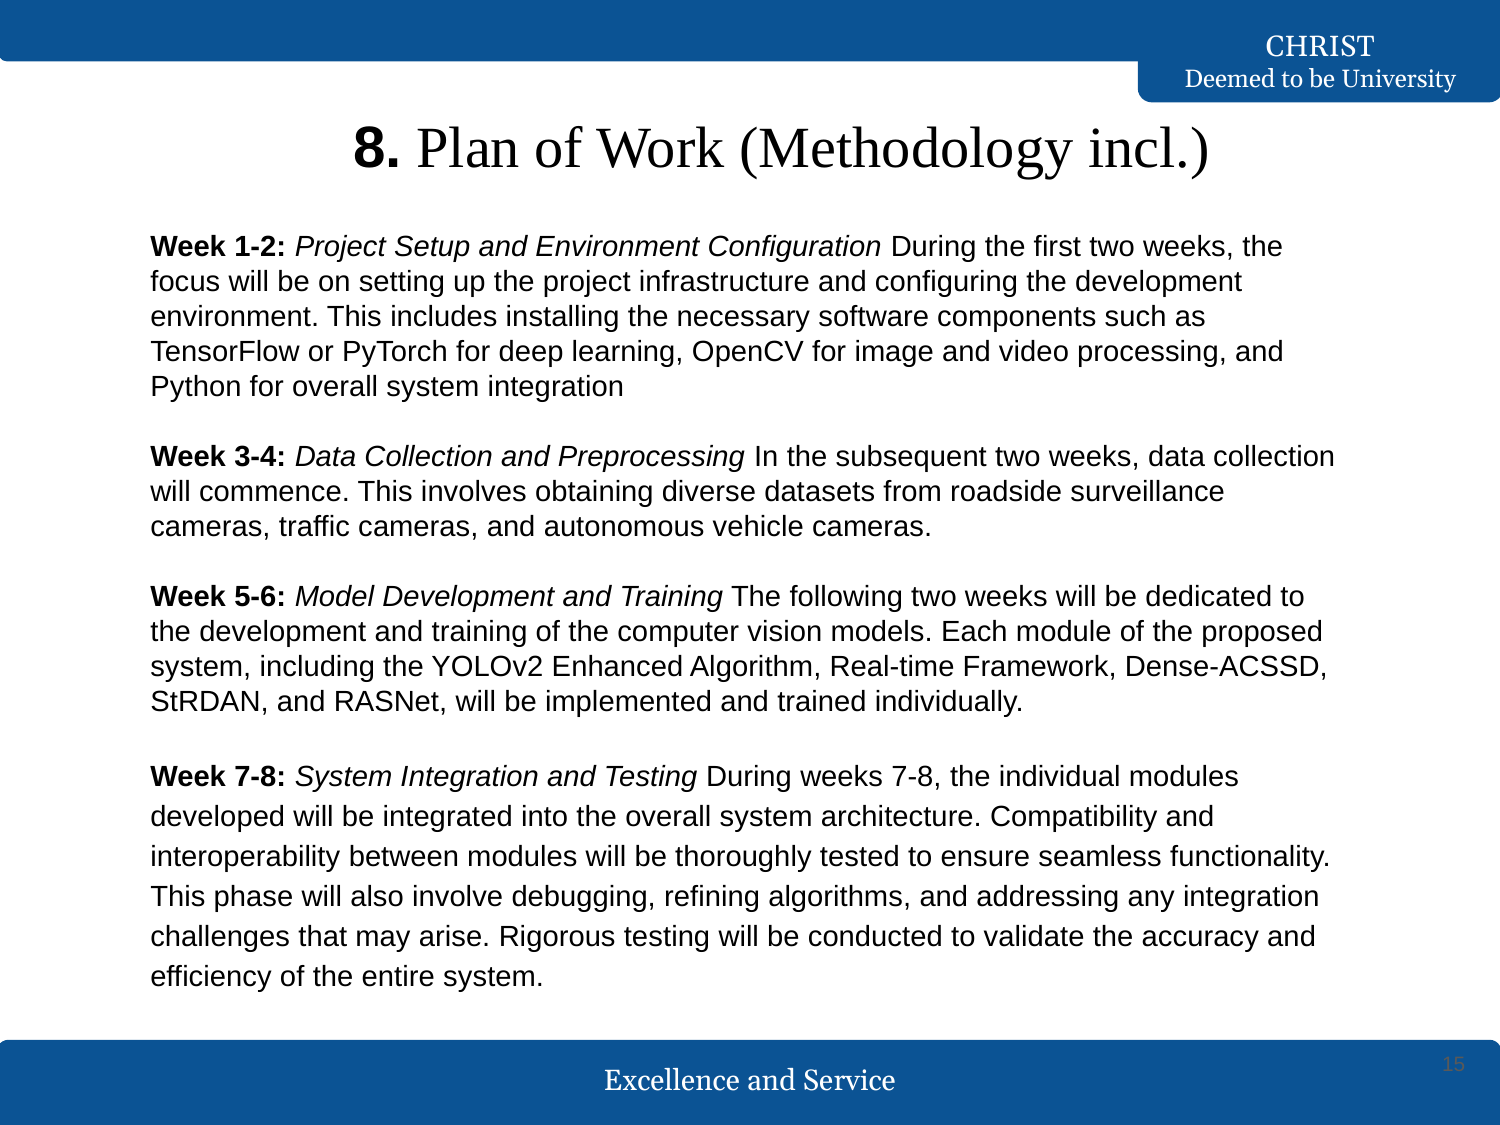

8. Plan of Work (Methodology incl.)
Week 1-2: Project Setup and Environment Configuration During the first two weeks, the focus will be on setting up the project infrastructure and configuring the development environment. This includes installing the necessary software components such as TensorFlow or PyTorch for deep learning, OpenCV for image and video processing, and Python for overall system integration

Week 3-4: Data Collection and Preprocessing In the subsequent two weeks, data collection will commence. This involves obtaining diverse datasets from roadside surveillance cameras, traffic cameras, and autonomous vehicle cameras.

Week 5-6: Model Development and Training The following two weeks will be dedicated to the development and training of the computer vision models. Each module of the proposed system, including the YOLOv2 Enhanced Algorithm, Real-time Framework, Dense-ACSSD, StRDAN, and RASNet, will be implemented and trained individually.

Week 7-8: System Integration and Testing During weeks 7-8, the individual modules developed will be integrated into the overall system architecture. Compatibility and interoperability between modules will be thoroughly tested to ensure seamless functionality. This phase will also involve debugging, refining algorithms, and addressing any integration challenges that may arise. Rigorous testing will be conducted to validate the accuracy and efficiency of the entire system.

15